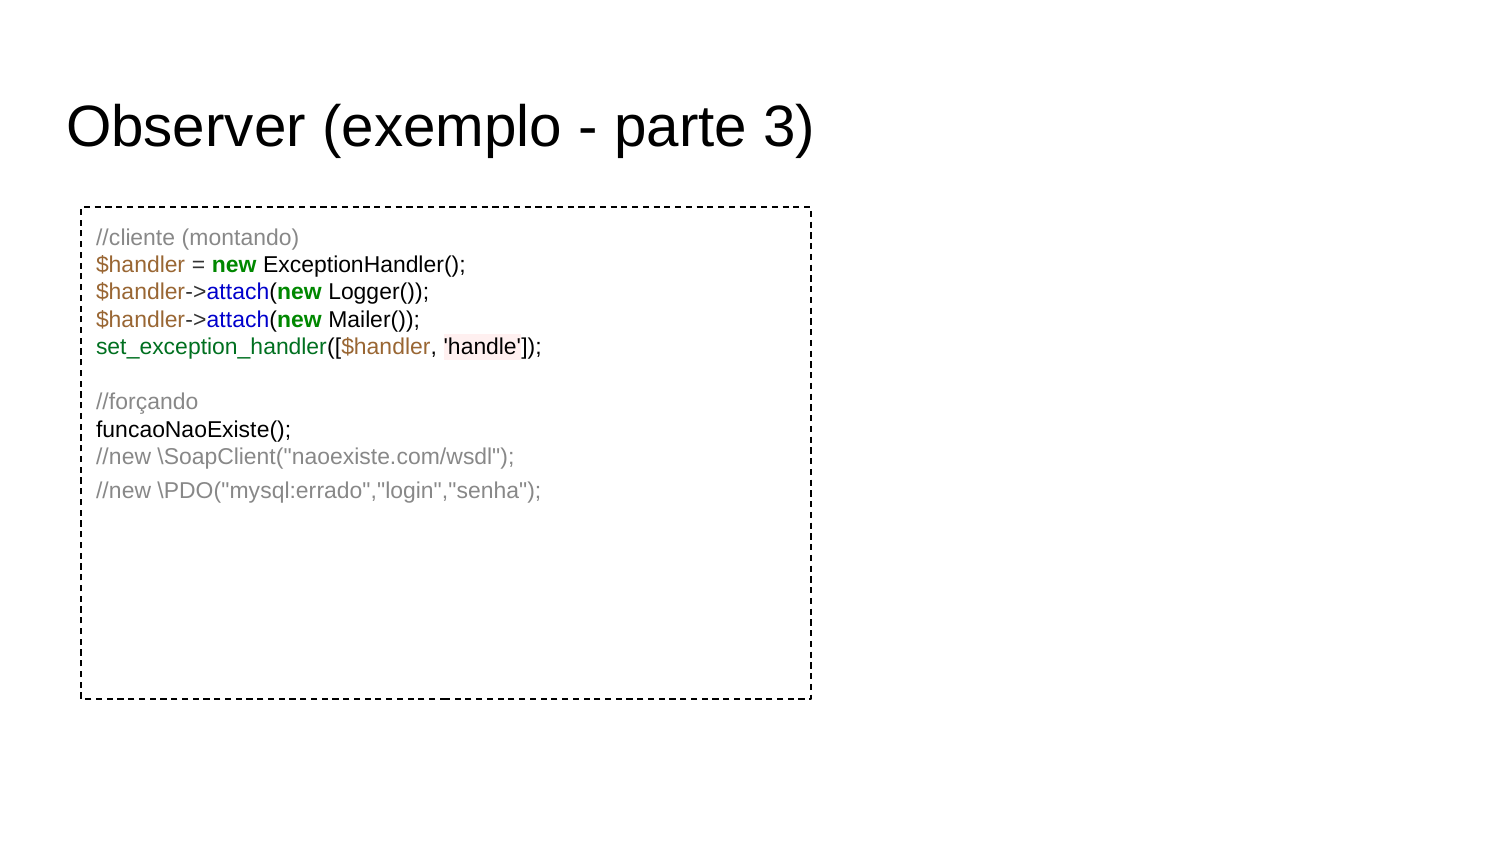

# Observer (exemplo - parte 3)
//cliente (montando)
$handler = new ExceptionHandler();
$handler->attach(new Logger());
$handler->attach(new Mailer());
set_exception_handler([$handler, 'handle']);

//forçando
funcaoNaoExiste();
//new \SoapClient("naoexiste.com/wsdl");
//new \PDO("mysql:errado","login","senha");